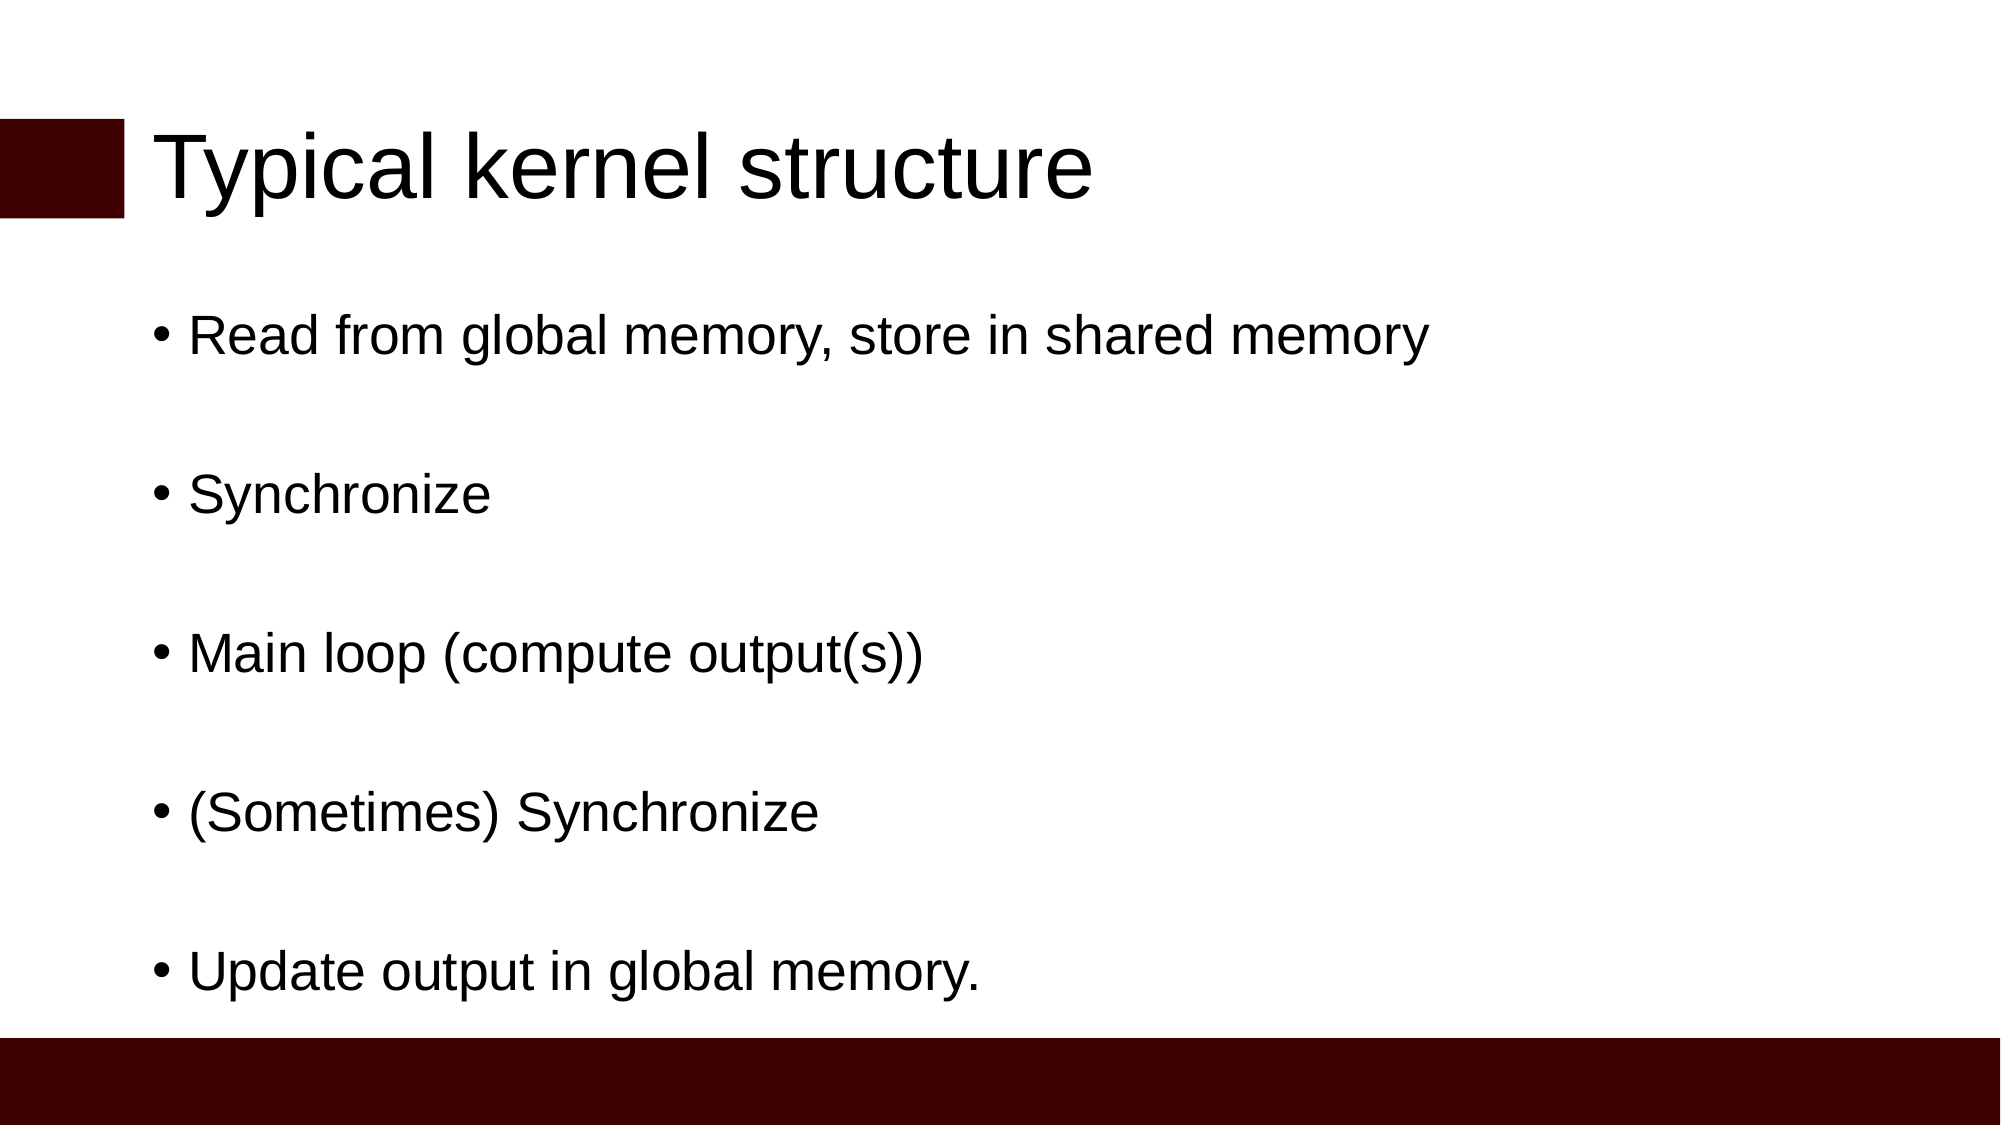

# Typical kernel structure
Read from global memory, store in shared memory

Synchronize

Main loop (compute output(s))

(Sometimes) Synchronize

Update output in global memory.